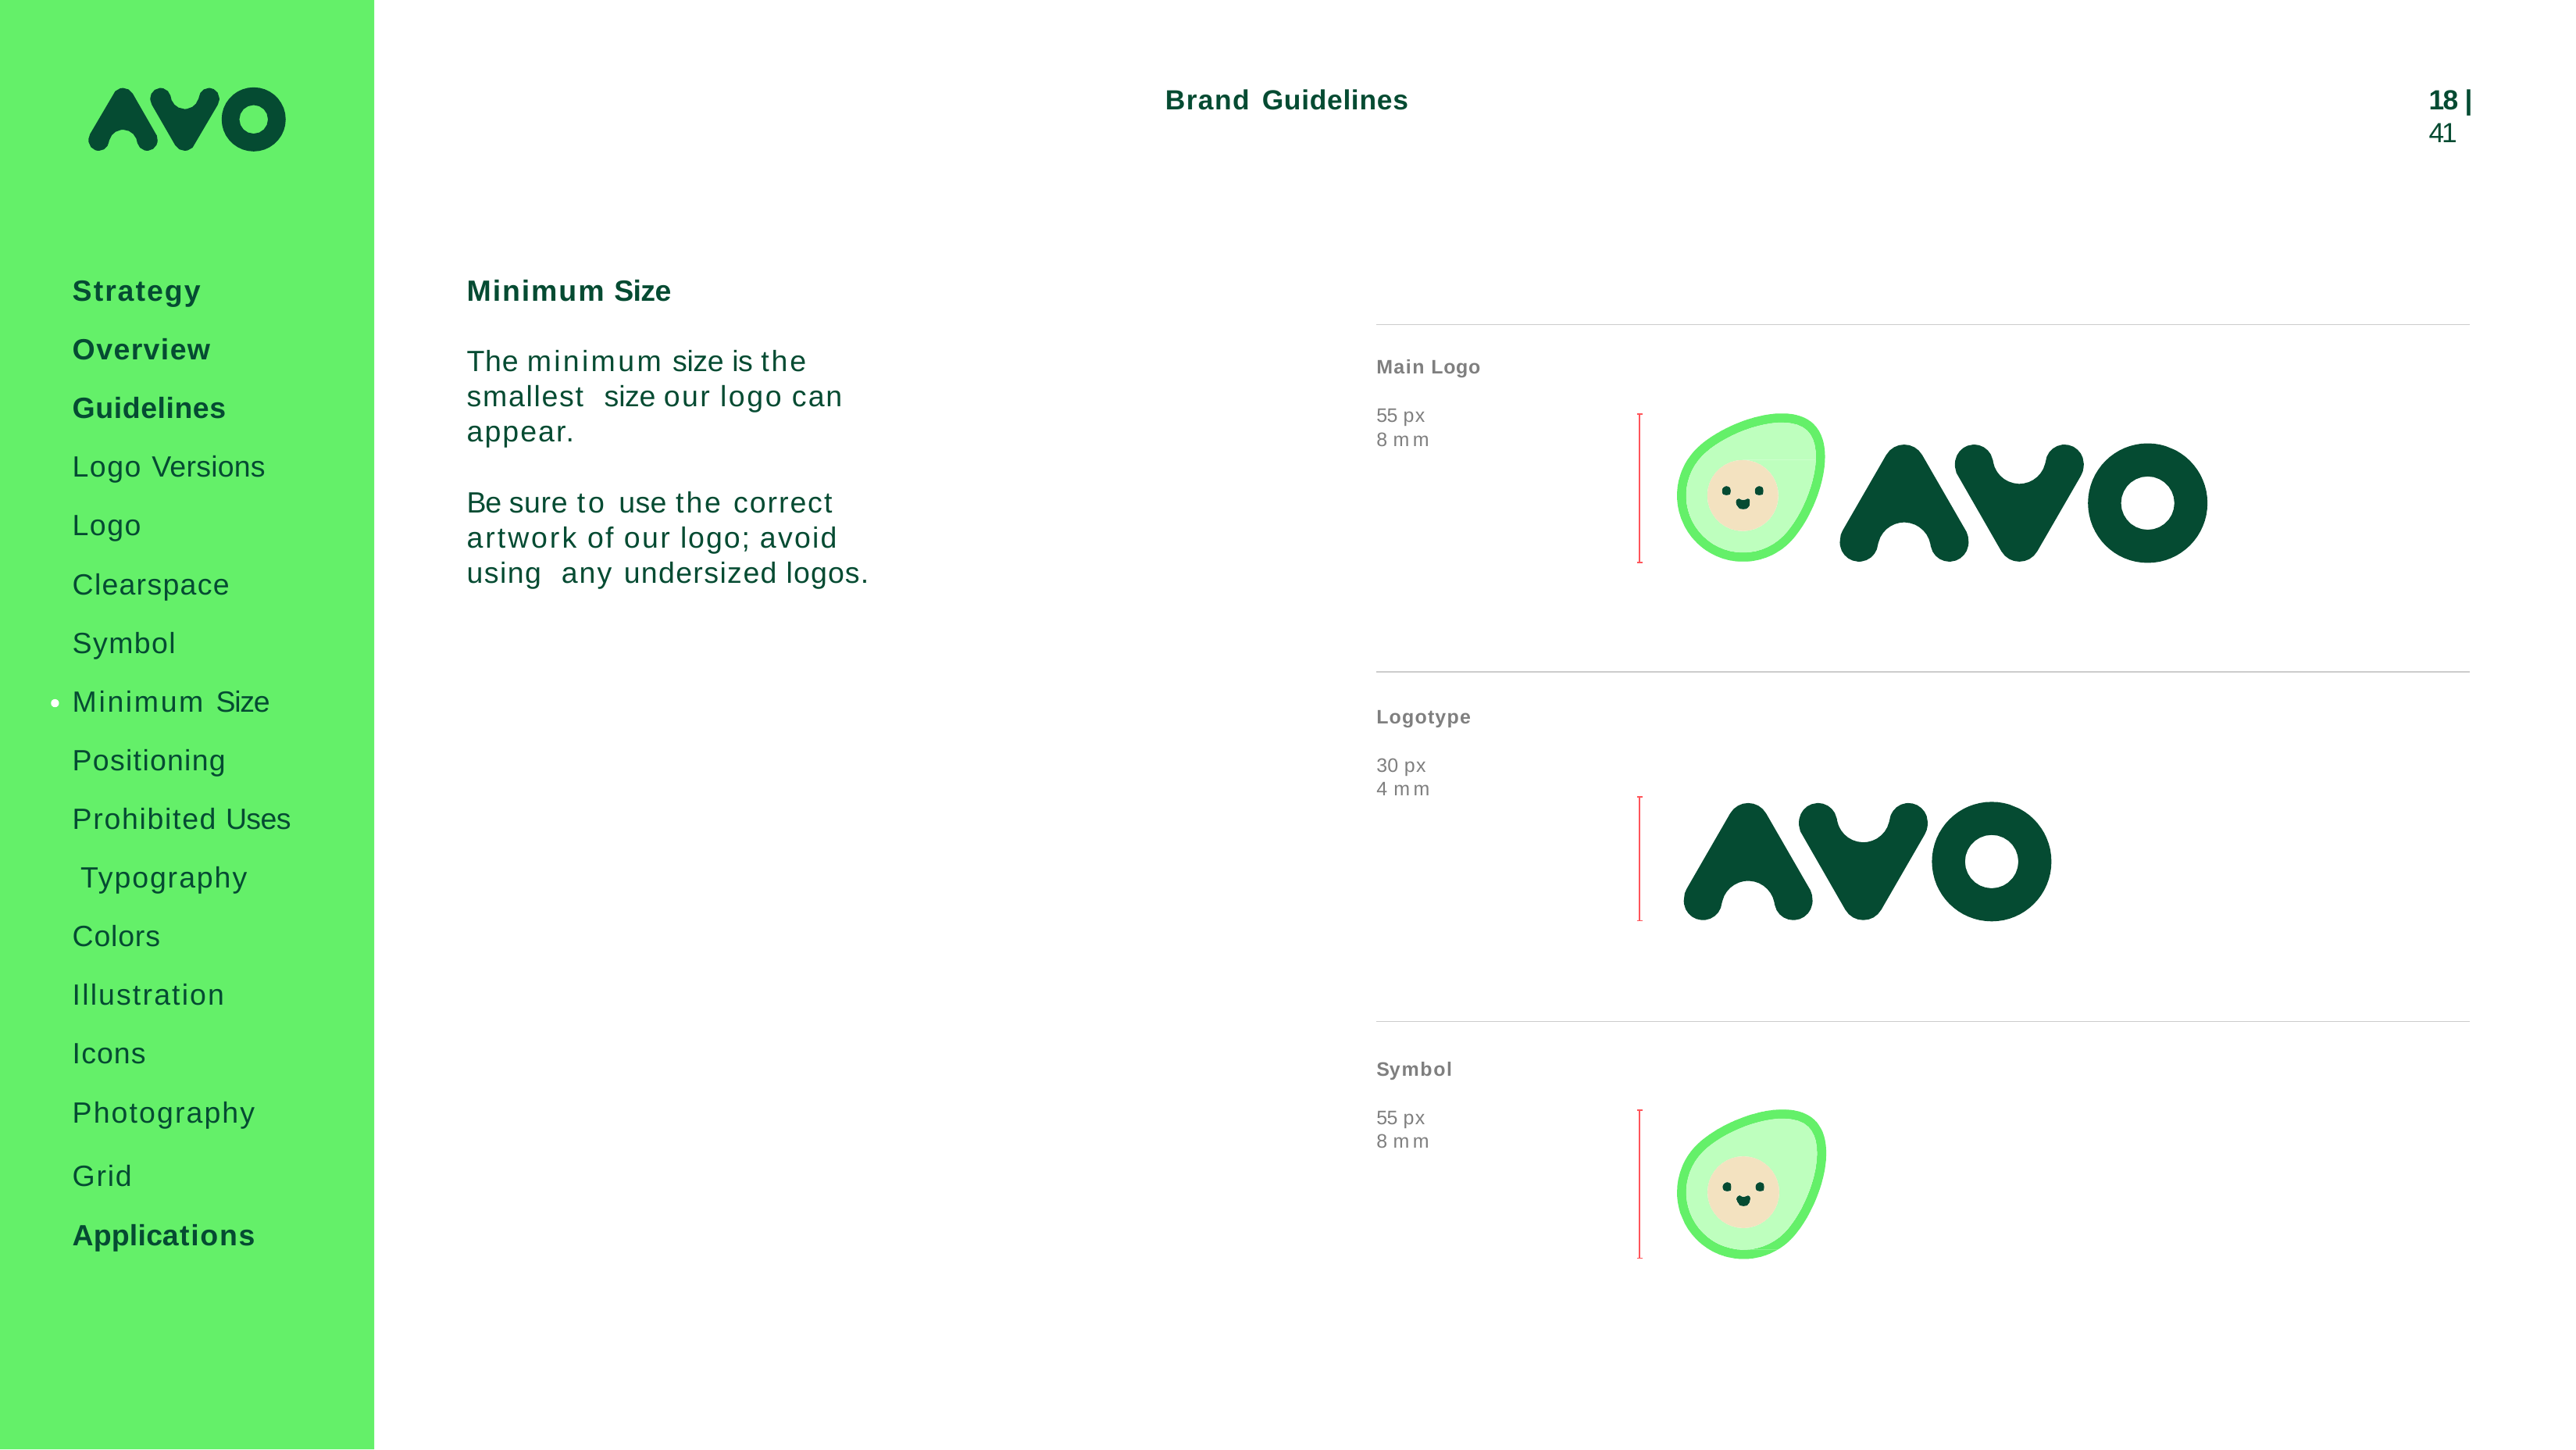

Brand Guidelines
18 | 41

Strategy
Overview  Guidelines  Logo Versions  Logo  Clearspace  Symbol  Minimum Size  Positioning  Prohibited Uses  Typography  Colors  Illustration  Icons  Photography
Minimum Size

The minimum size is the smallest  size our logo can appear.
Be sure to use the correct  artwork of our logo; avoid using  any undersized logos.
Main Logo
55 px
8 mm

Logotype
30 px
4 mm

Symbol
55 px
8 mm

Grid
Applications